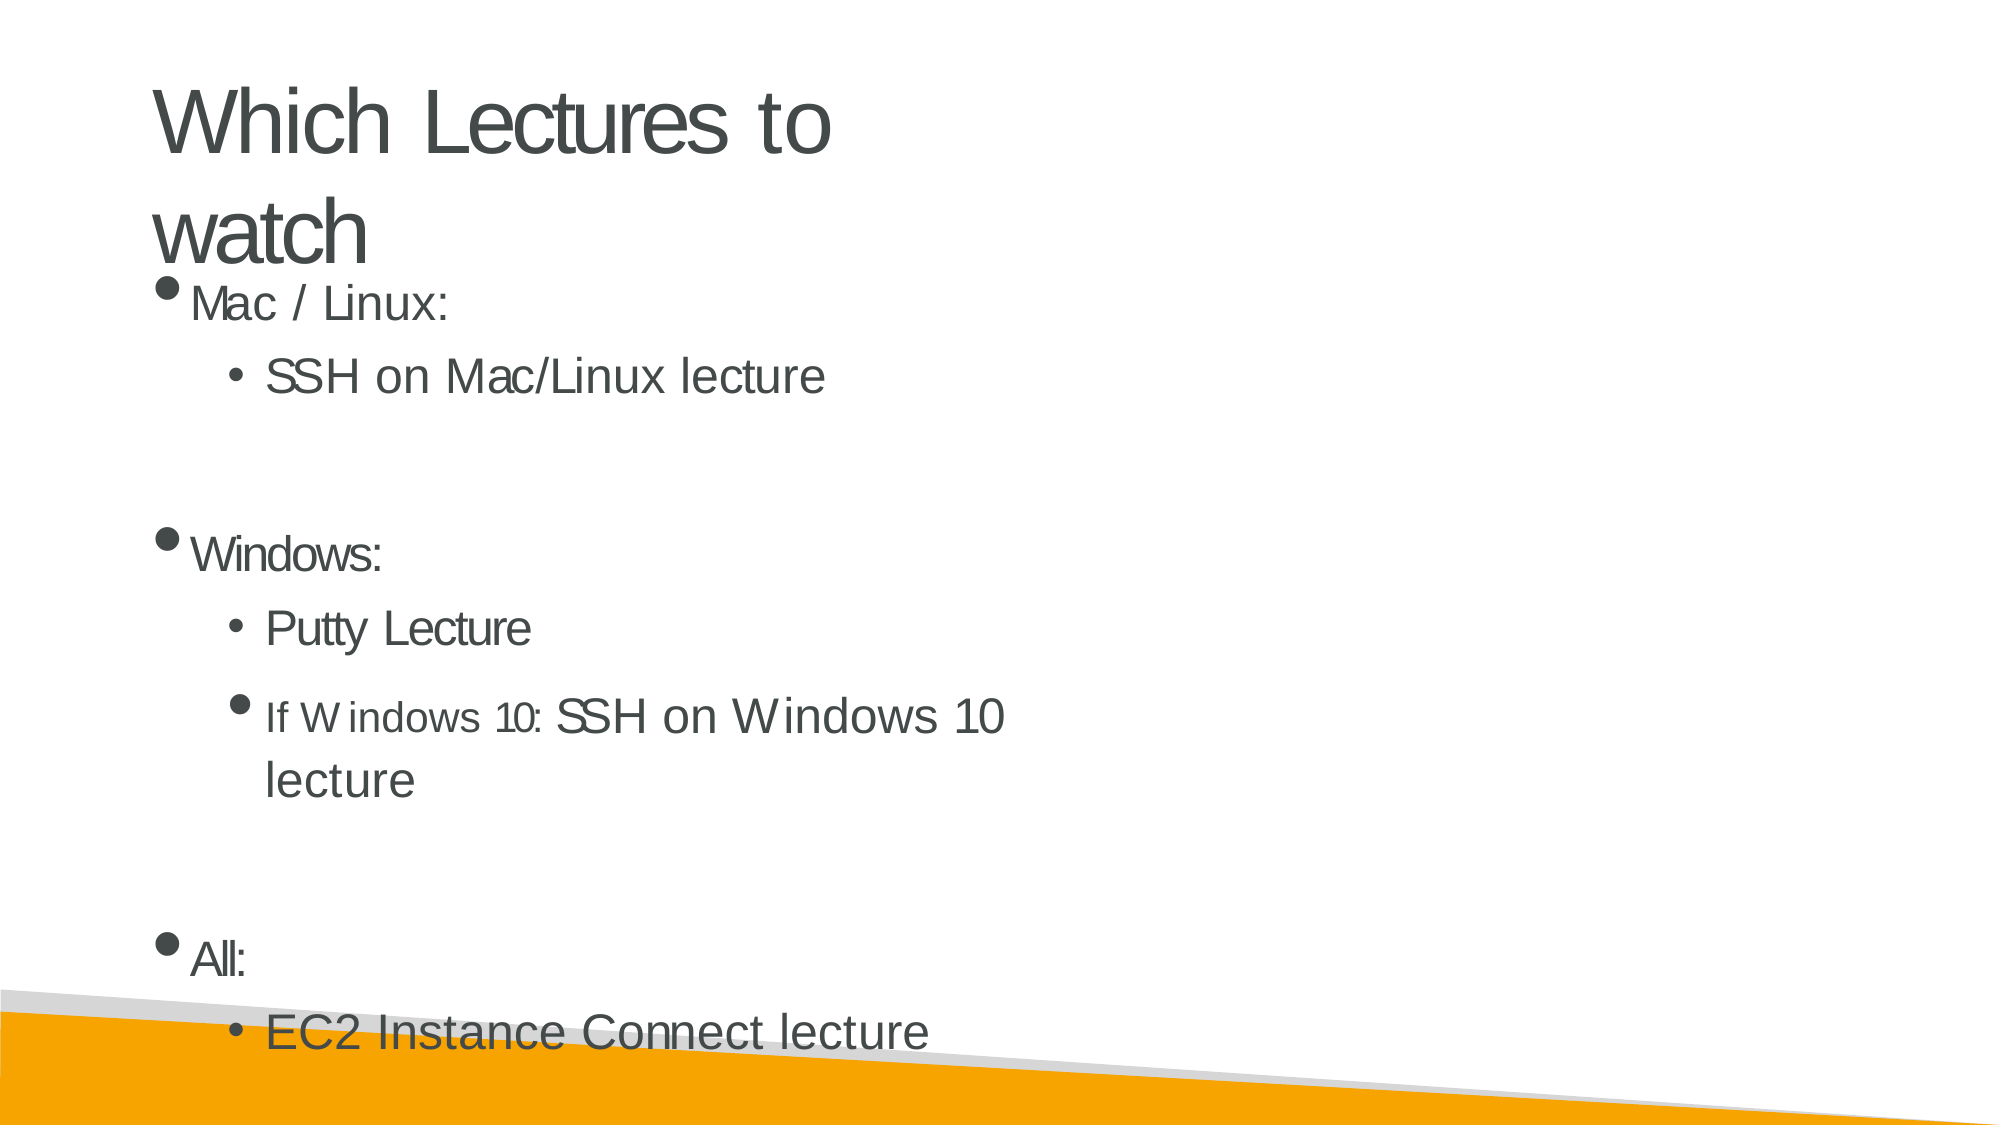

# Which Lectures to watch
Mac / Linux:
SSH on Mac/Linux lecture

Windows:
Putty Lecture
If Windows 10: SSH on Windows 10 lecture

All:
EC2 Instance Connect lecture